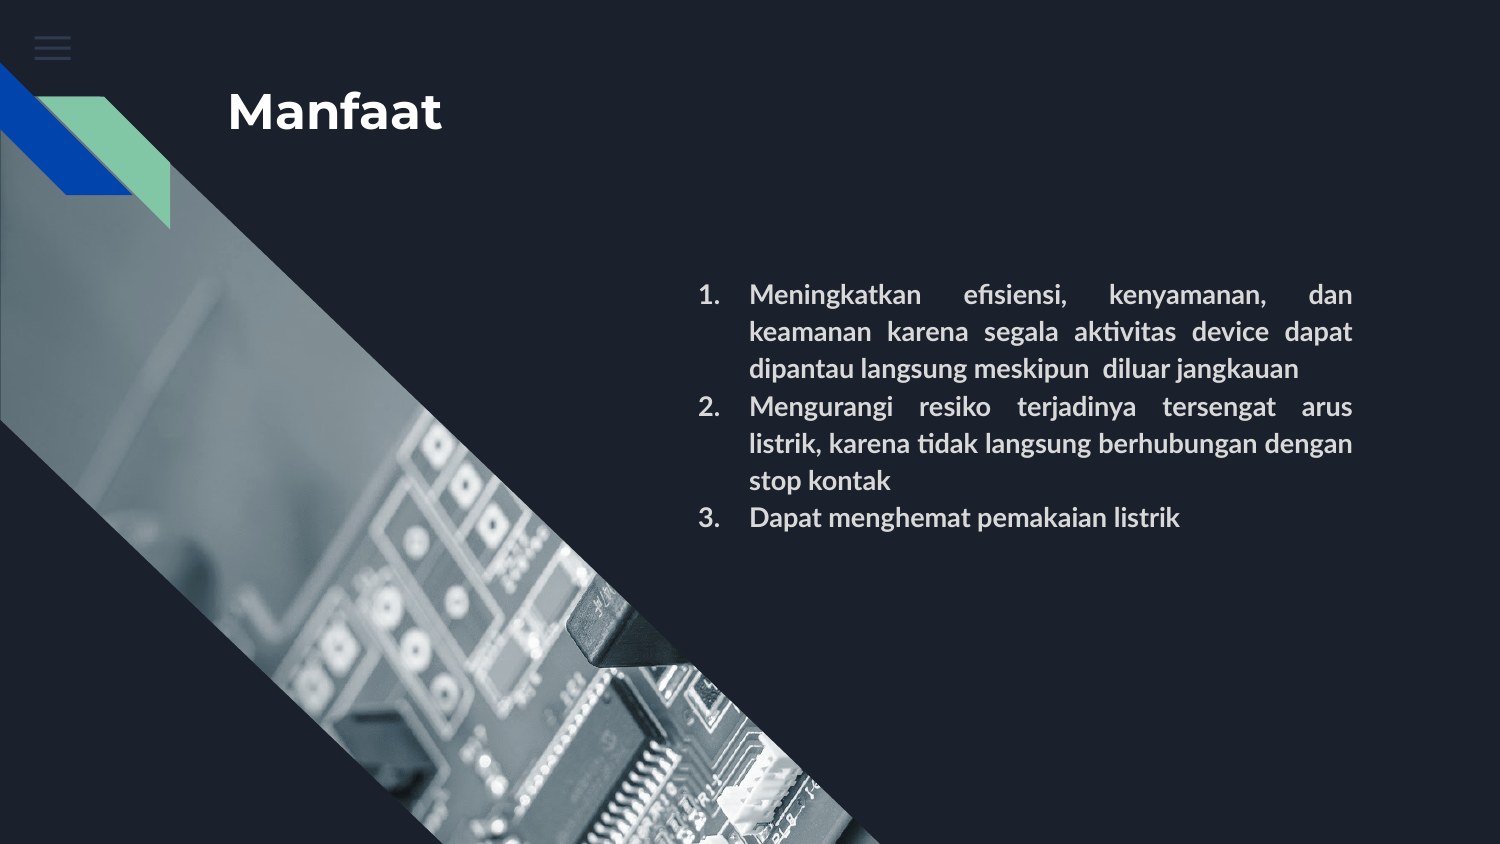

# Manfaat
Meningkatkan efisiensi, kenyamanan, dan keamanan karena segala aktivitas device dapat dipantau langsung meskipun  diluar jangkauan
Mengurangi resiko terjadinya tersengat arus listrik, karena tidak langsung berhubungan dengan stop kontak
Dapat menghemat pemakaian listrik